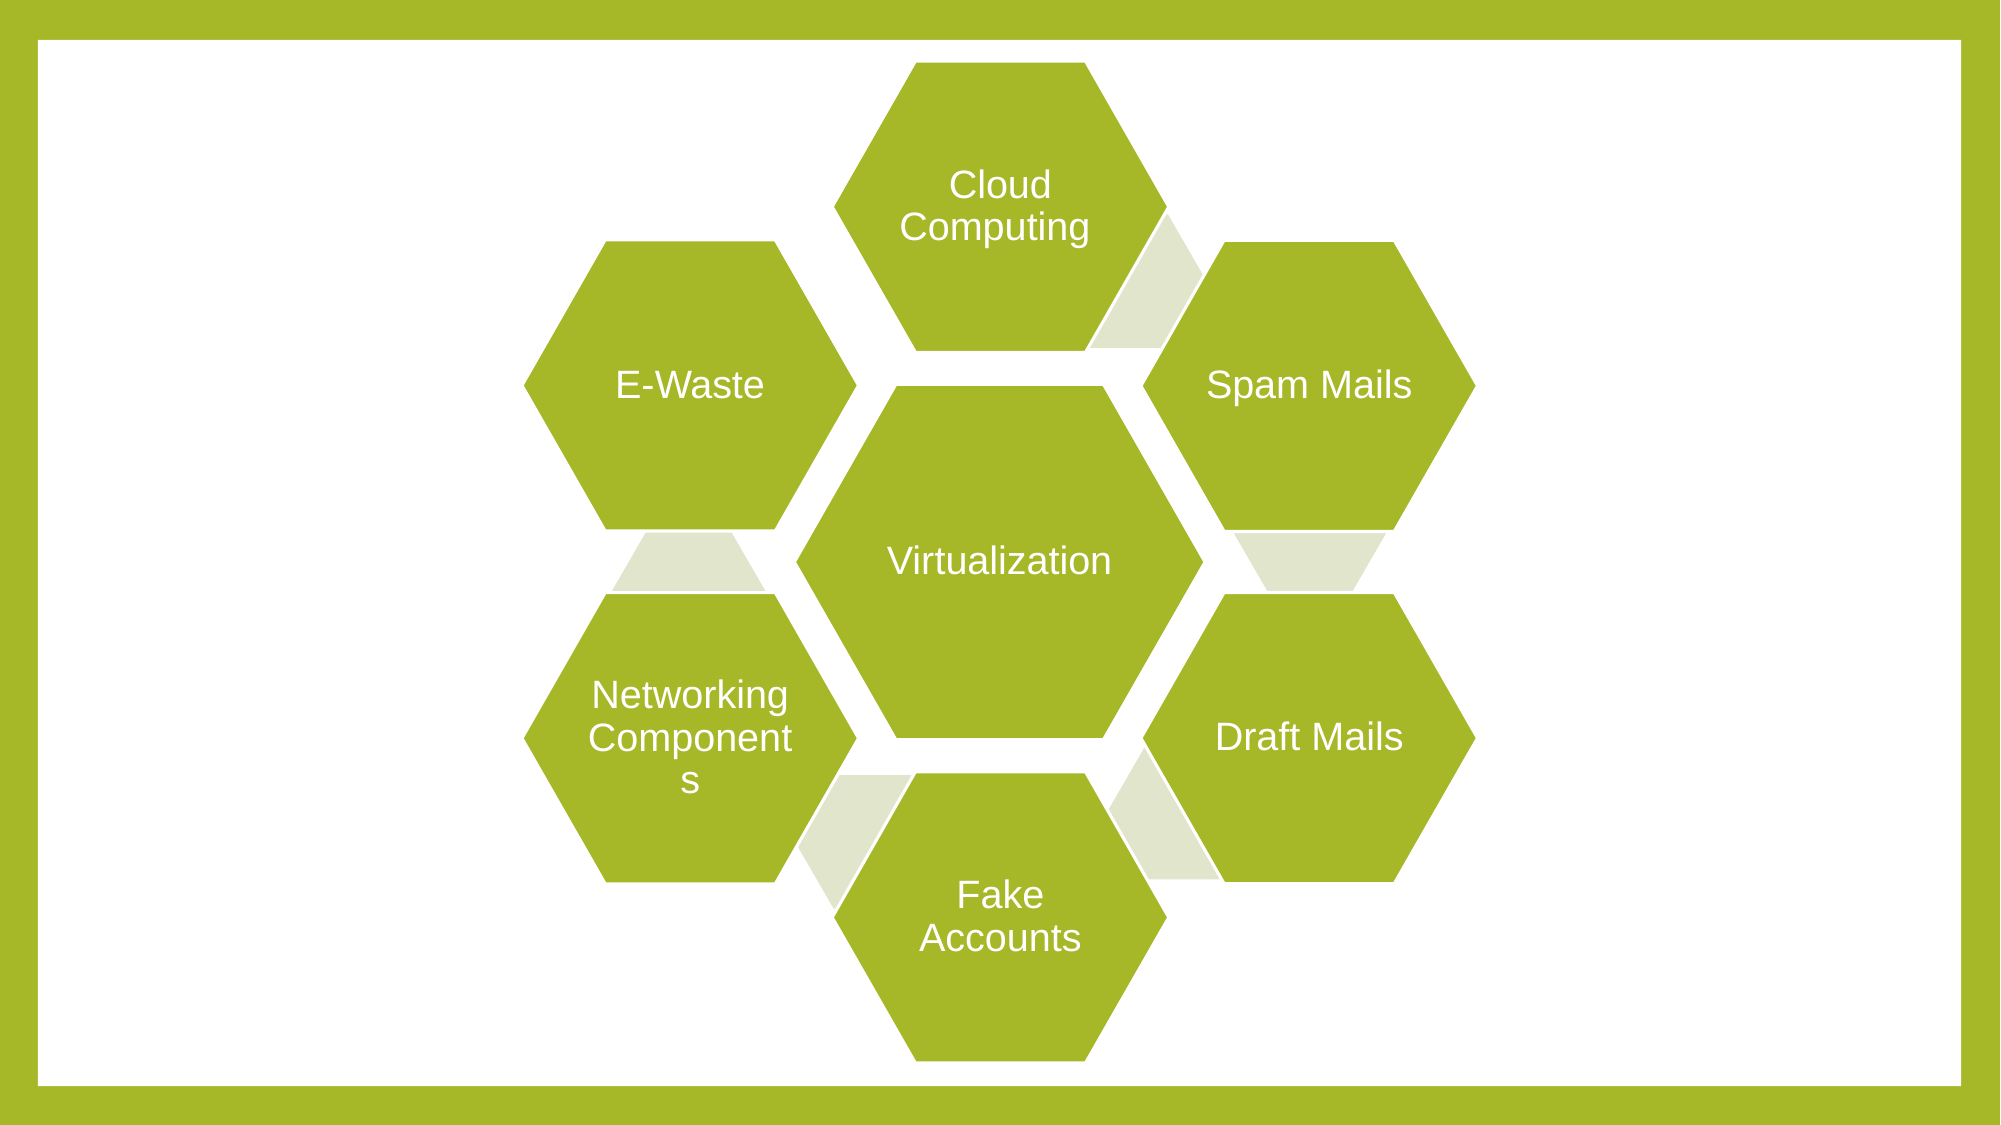

Virtualization
Cloud Computing
Spam Mails
Draft Mails
Fake Accounts
Networking Components
E-Waste